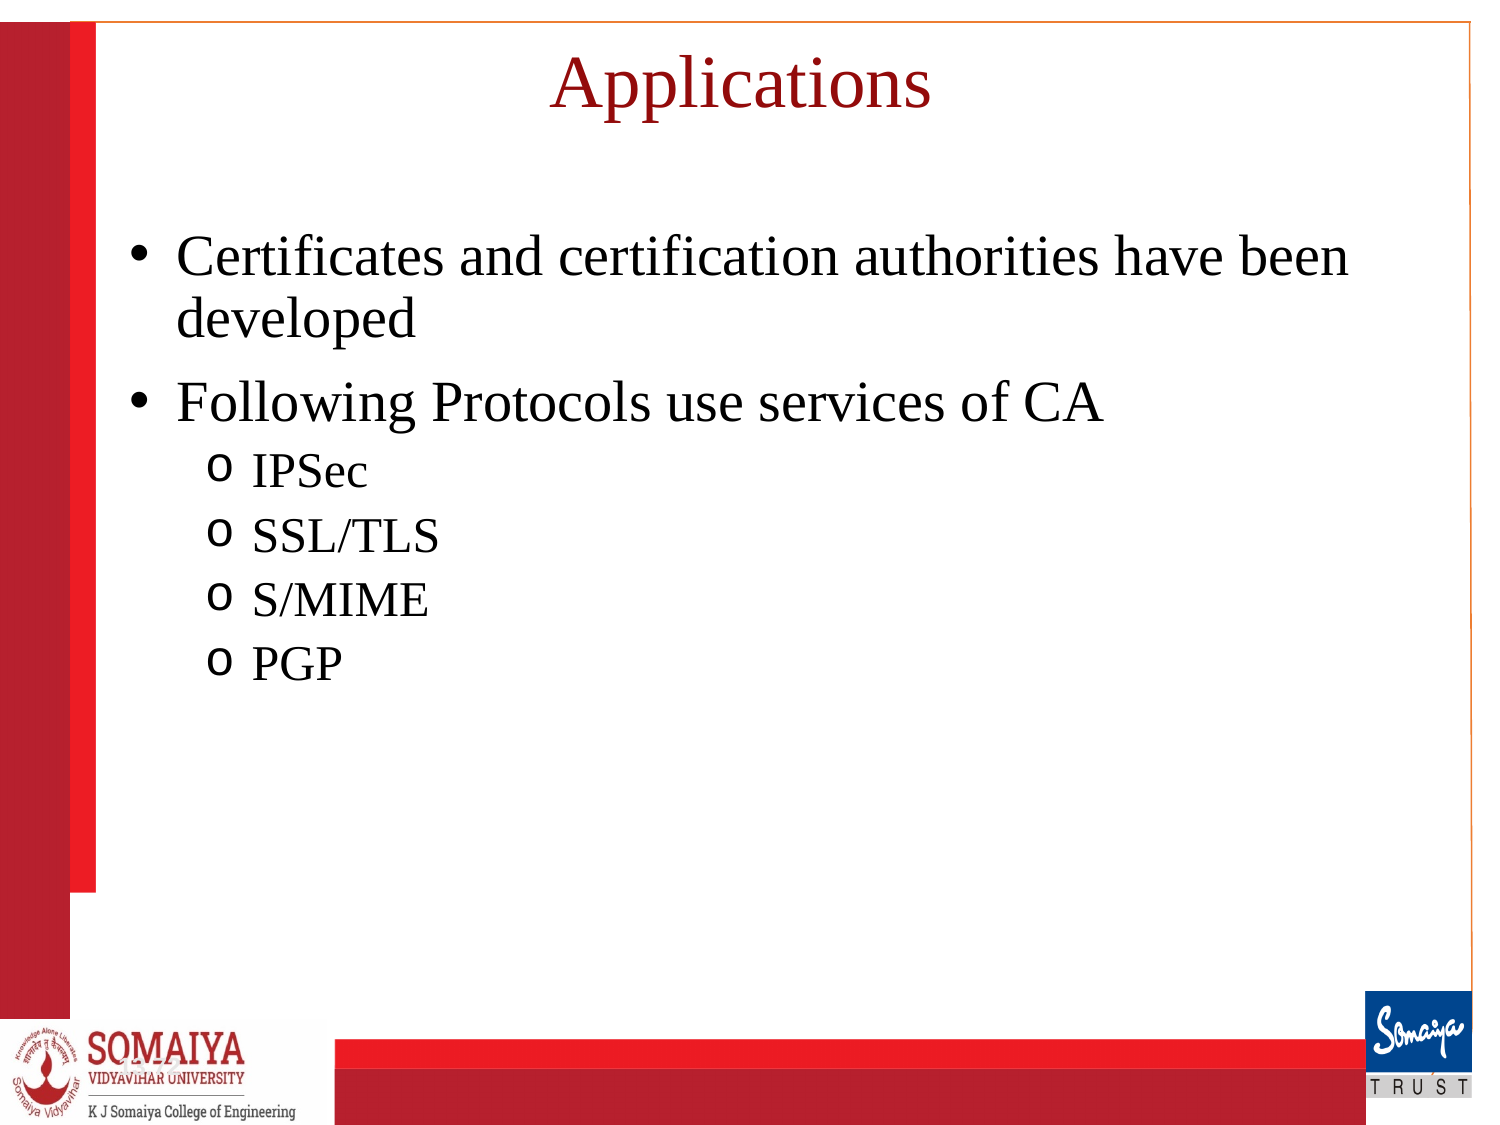

# Applications
Certificates and certification authorities have been developed
Following Protocols use services of CA
IPSec
SSL/TLS
S/MIME
PGP

13.72